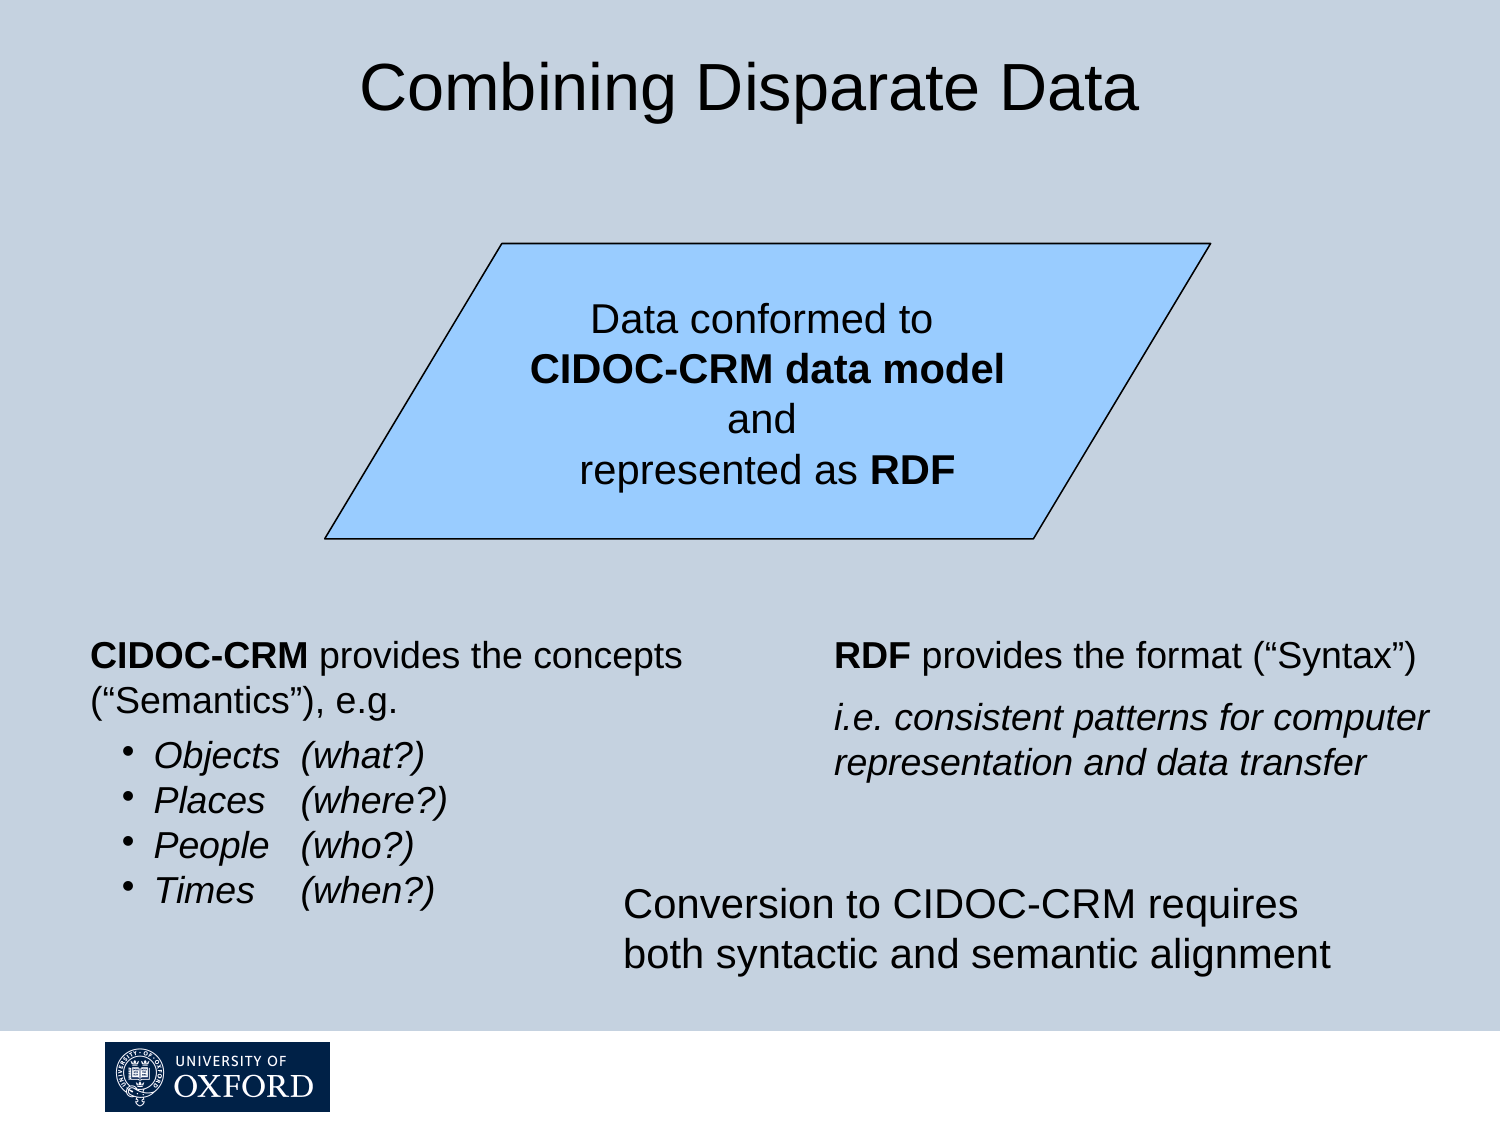

Combining Disparate Data
Data conformed to
CIDOC-CRM data model
and
represented as RDF
CIDOC-CRM provides the concepts (“Semantics”), e.g.
Objects 	(what?)
Places 	(where?)
People 	(who?)
Times 	(when?)
RDF provides the format (“Syntax”)
i.e. consistent patterns for computer representation and data transfer
Conversion to CIDOC-CRM requires both syntactic and semantic alignment